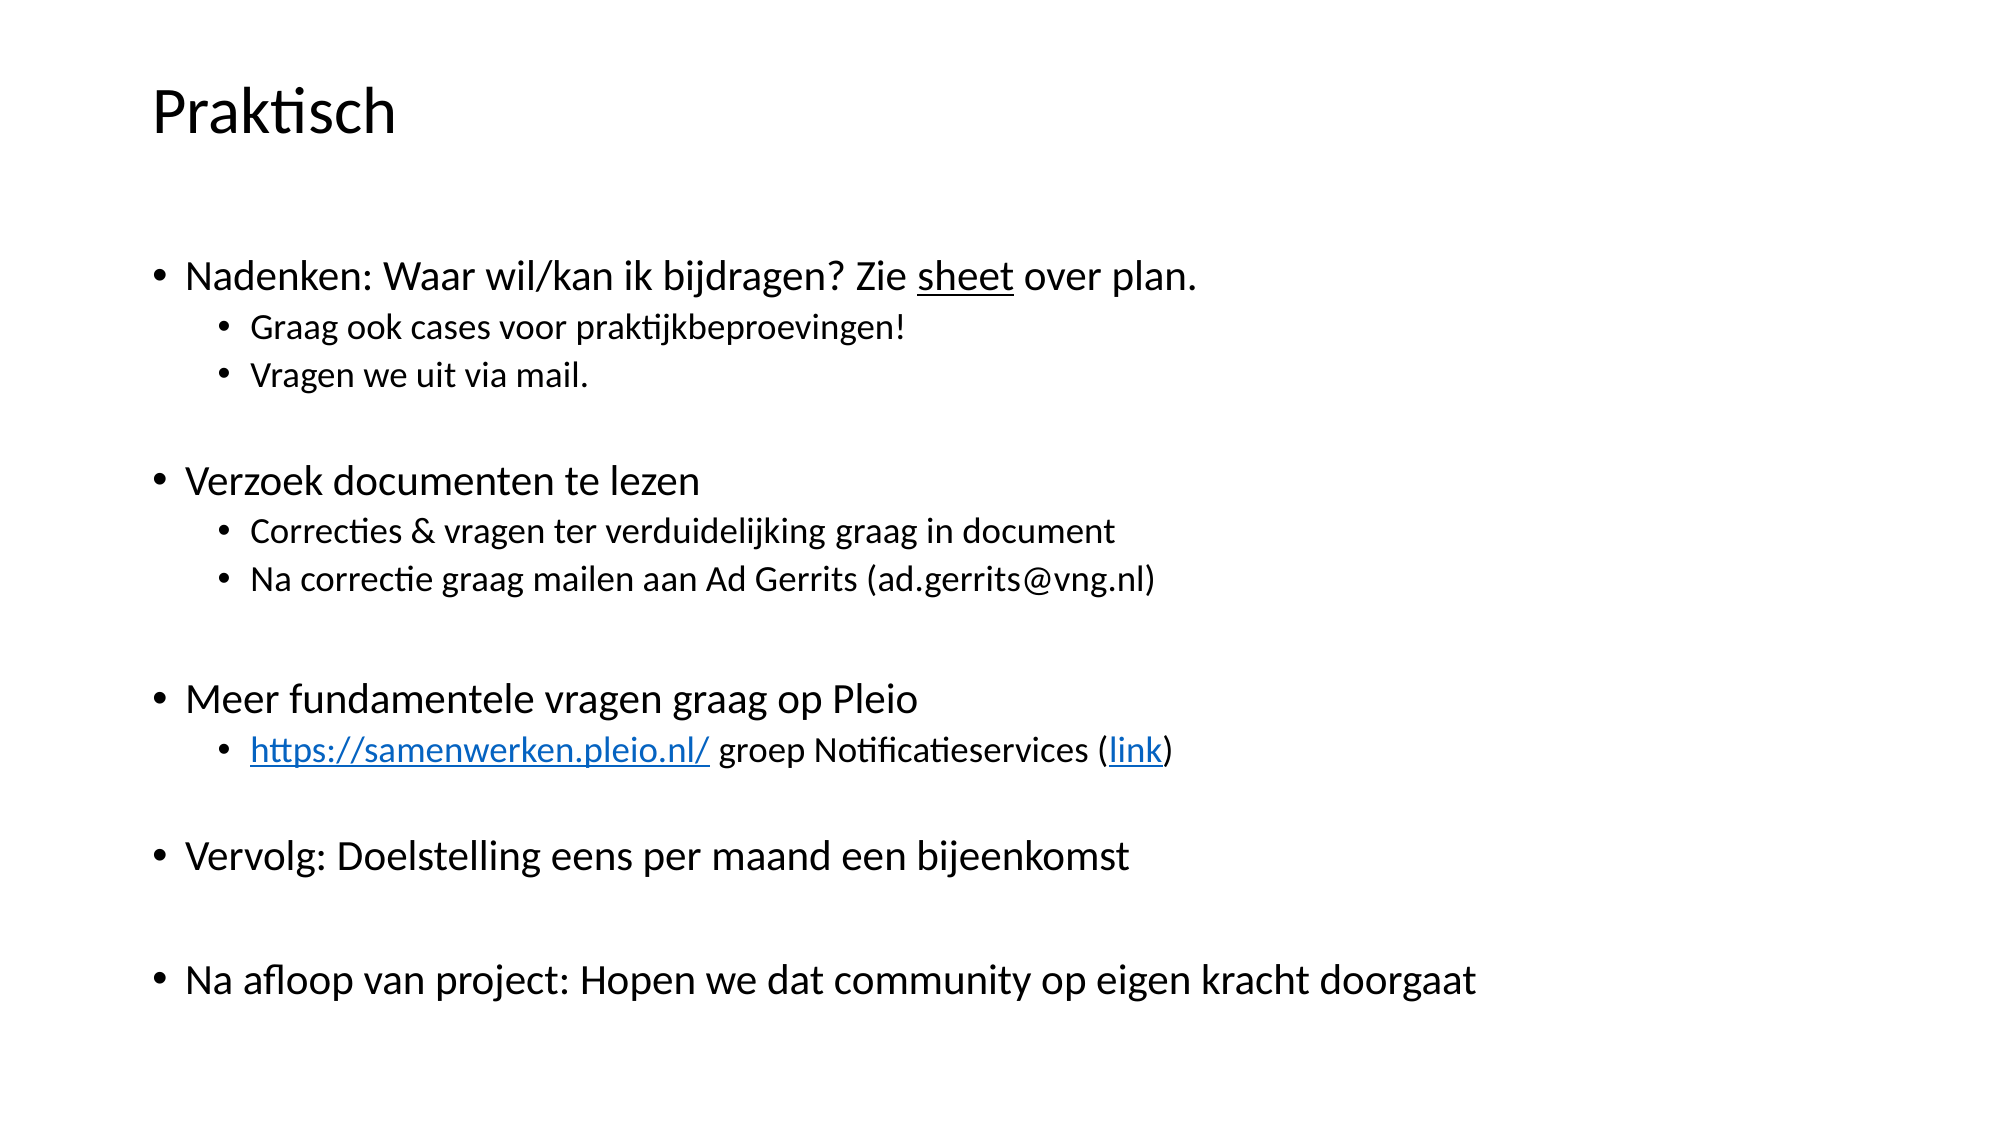

# Praktisch

Nadenken: Waar wil/kan ik bijdragen? Zie sheet over plan.
Graag ook cases voor praktijkbeproevingen!
Vragen we uit via mail.

Verzoek documenten te lezen
Correcties & vragen ter verduidelijking graag in document
Na correctie graag mailen aan Ad Gerrits (ad.gerrits@vng.nl)

Meer fundamentele vragen graag op Pleio
https://samenwerken.pleio.nl/ groep Notificatieservices (link)

Vervolg: Doelstelling eens per maand een bijeenkomst

Na afloop van project: Hopen we dat community op eigen kracht doorgaat